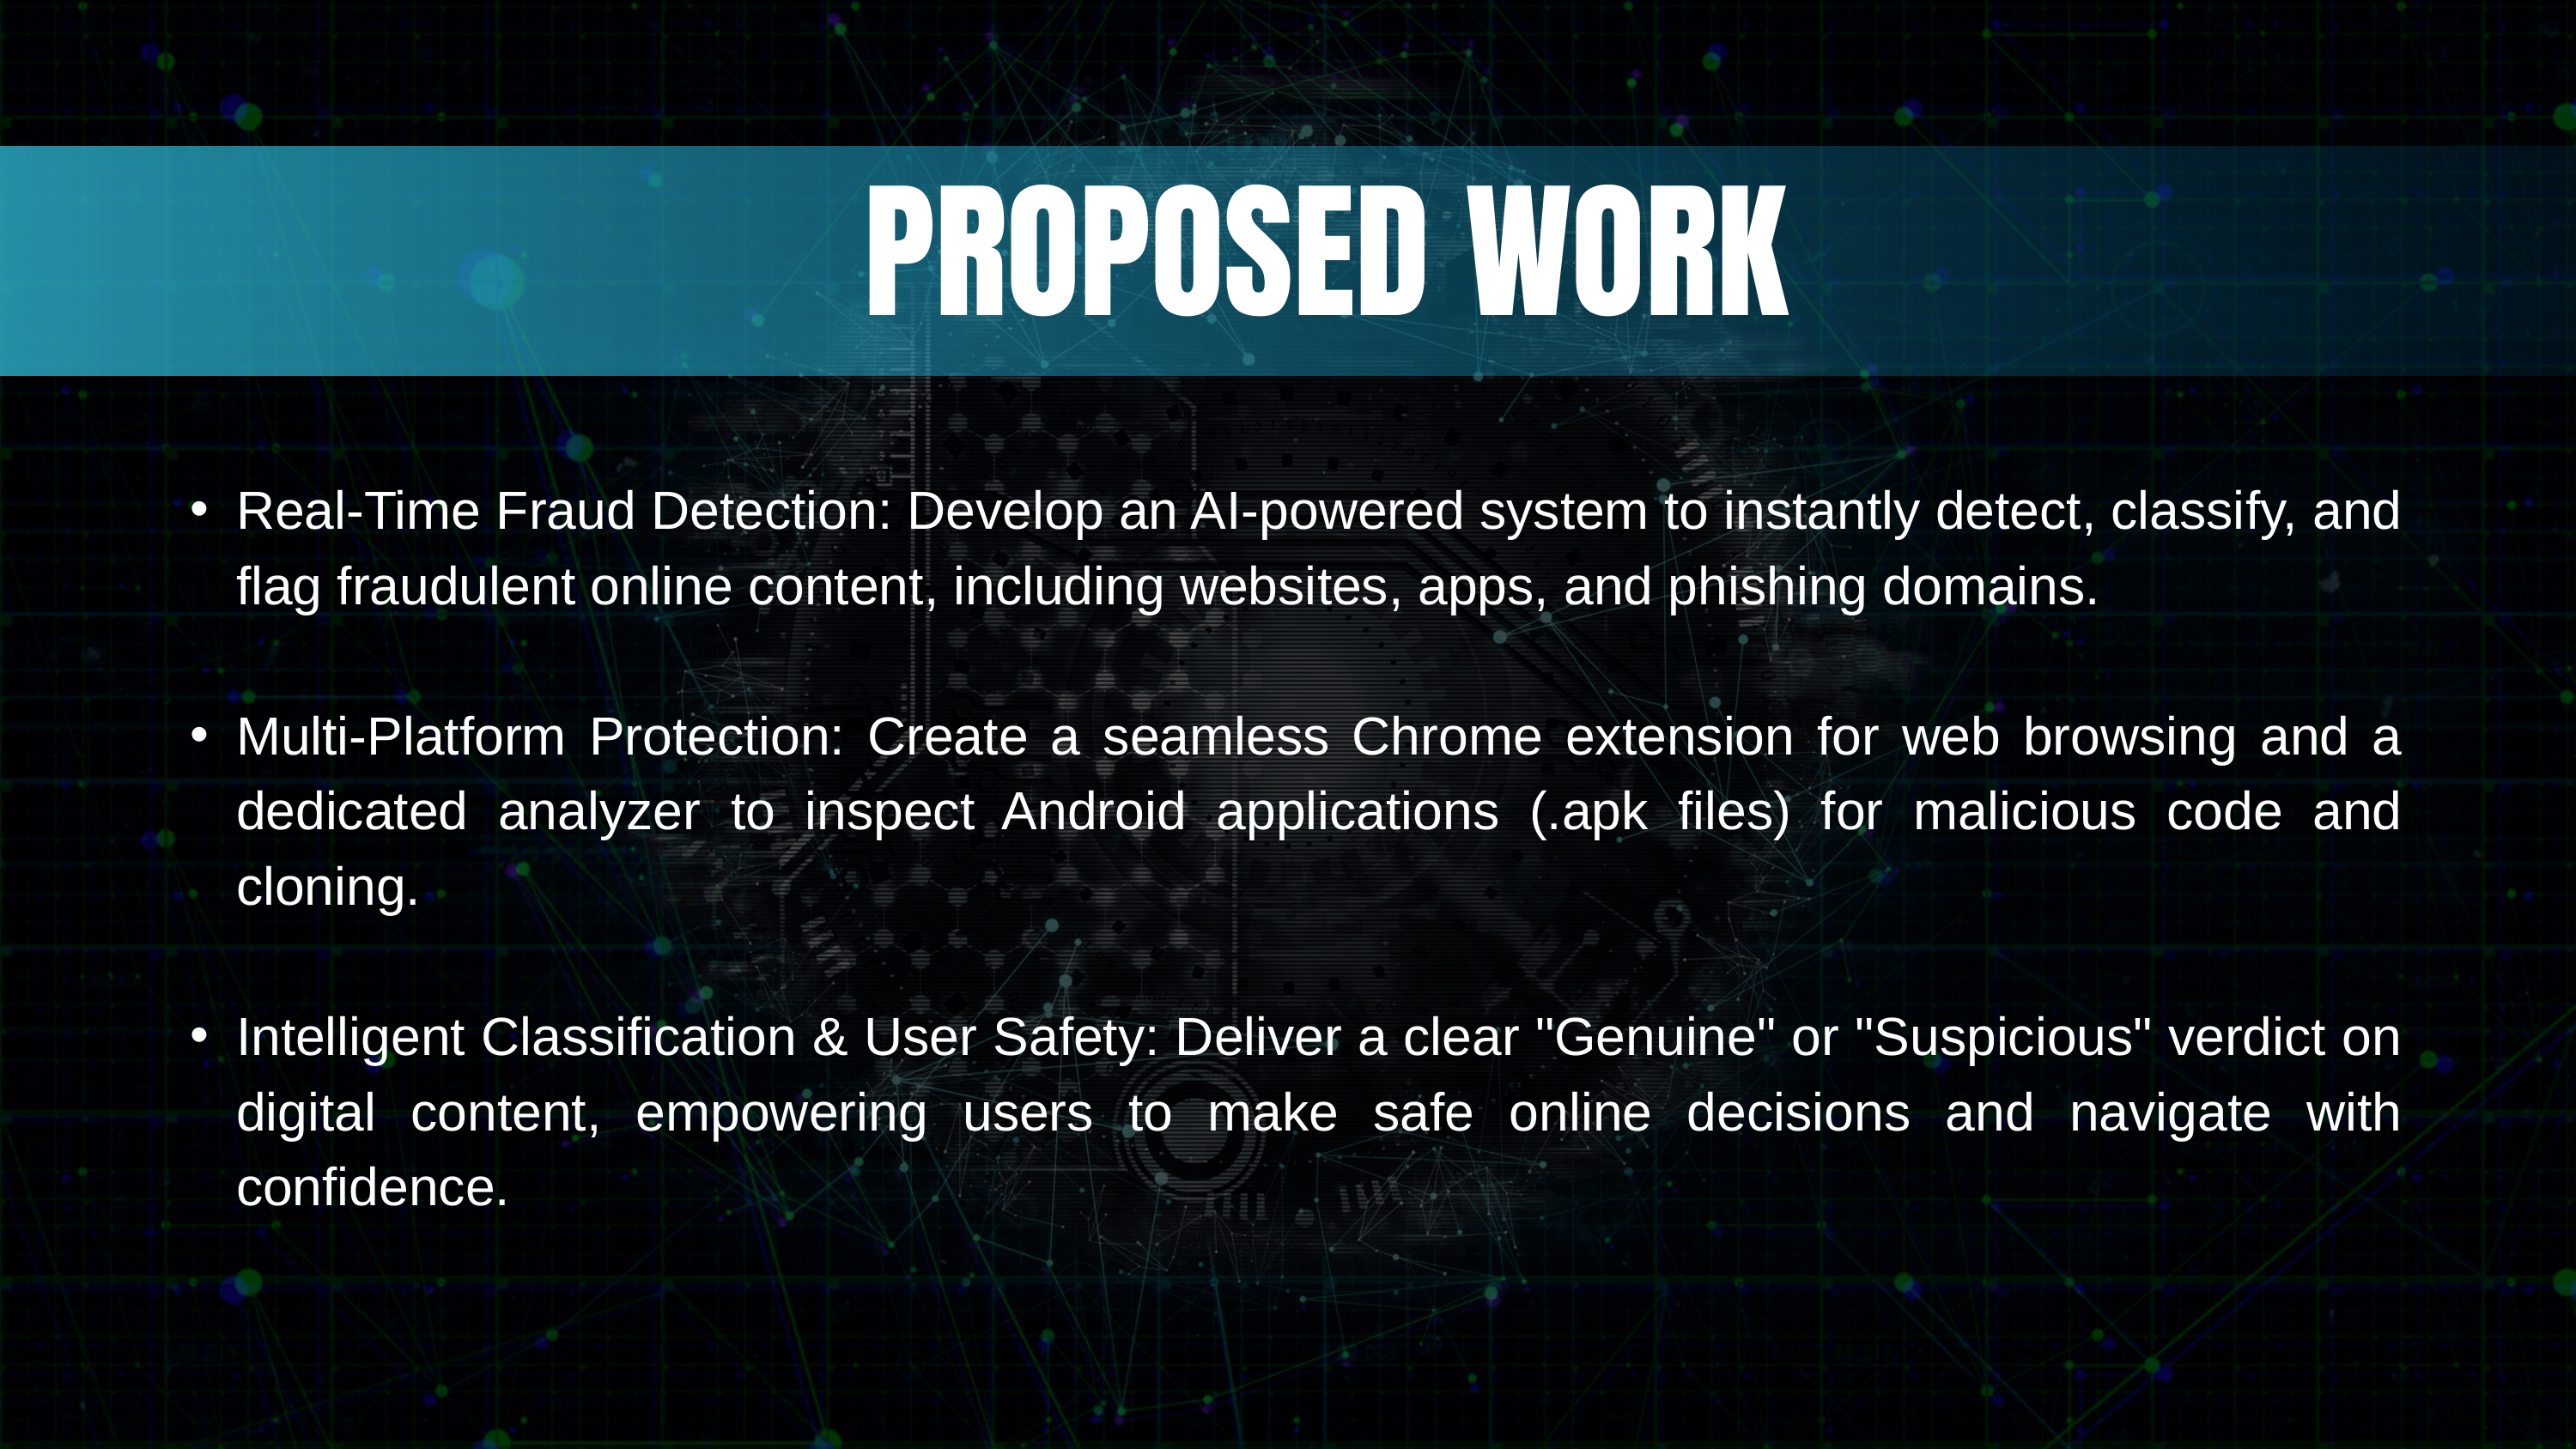

PROPOSED WORK
Real-Time Fraud Detection: Develop an AI-powered system to instantly detect, classify, and flag fraudulent online content, including websites, apps, and phishing domains.

Multi-Platform Protection: Create a seamless Chrome extension for web browsing and a dedicated analyzer to inspect Android applications (.apk files) for malicious code and cloning.

Intelligent Classification & User Safety: Deliver a clear "Genuine" or "Suspicious" verdict on digital content, empowering users to make safe online decisions and navigate with confidence.